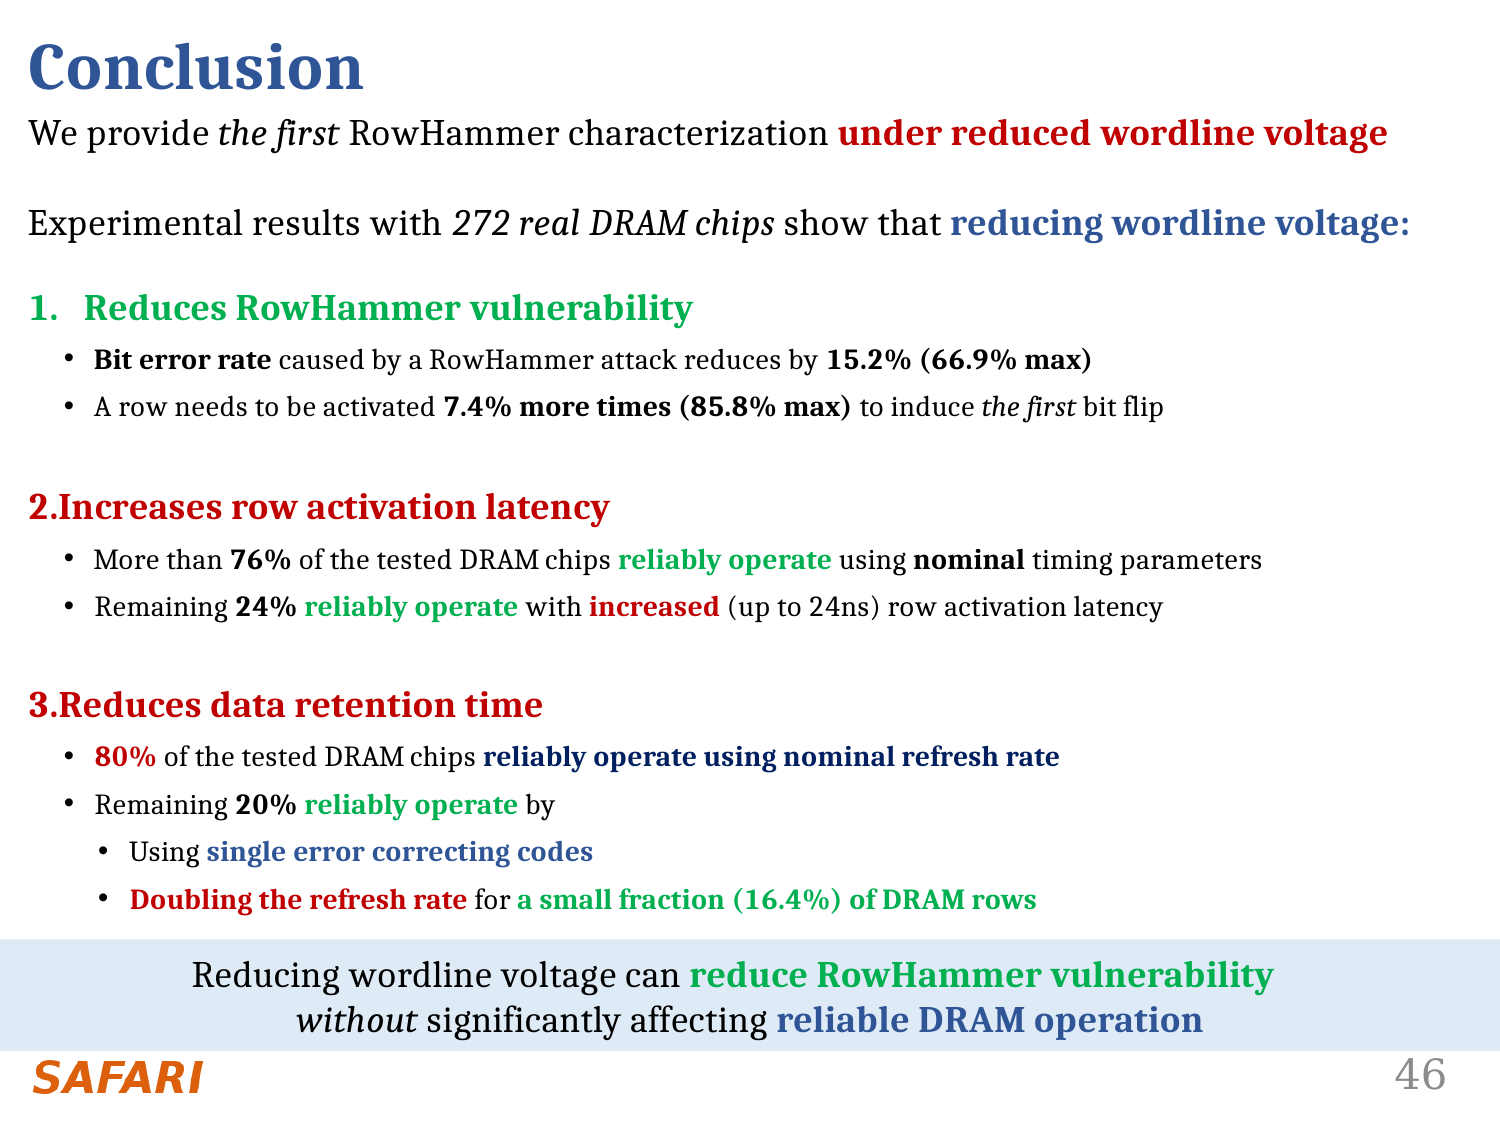

# Conclusion
We provide the first RowHammer characterization under reduced wordline voltage

Experimental results with 272 real DRAM chips show that reducing wordline voltage:

Reduces RowHammer vulnerability
Bit error rate caused by a RowHammer attack reduces by 15.2% (66.9% max)
A row needs to be activated 7.4% more times (85.8% max) to induce the first bit flip

Increases row activation latency
More than 76% of the tested DRAM chips reliably operate using nominal timing parameters
Remaining 24% reliably operate with increased (up to 24ns) row activation latency

Reduces data retention time
80% of the tested DRAM chips reliably operate using nominal refresh rate
Remaining 20% reliably operate by
Using single error correcting codes
Doubling the refresh rate for a small fraction (16.4%) of DRAM rows
Reducing wordline voltage can reduce RowHammer vulnerability
without significantly affecting reliable DRAM operation